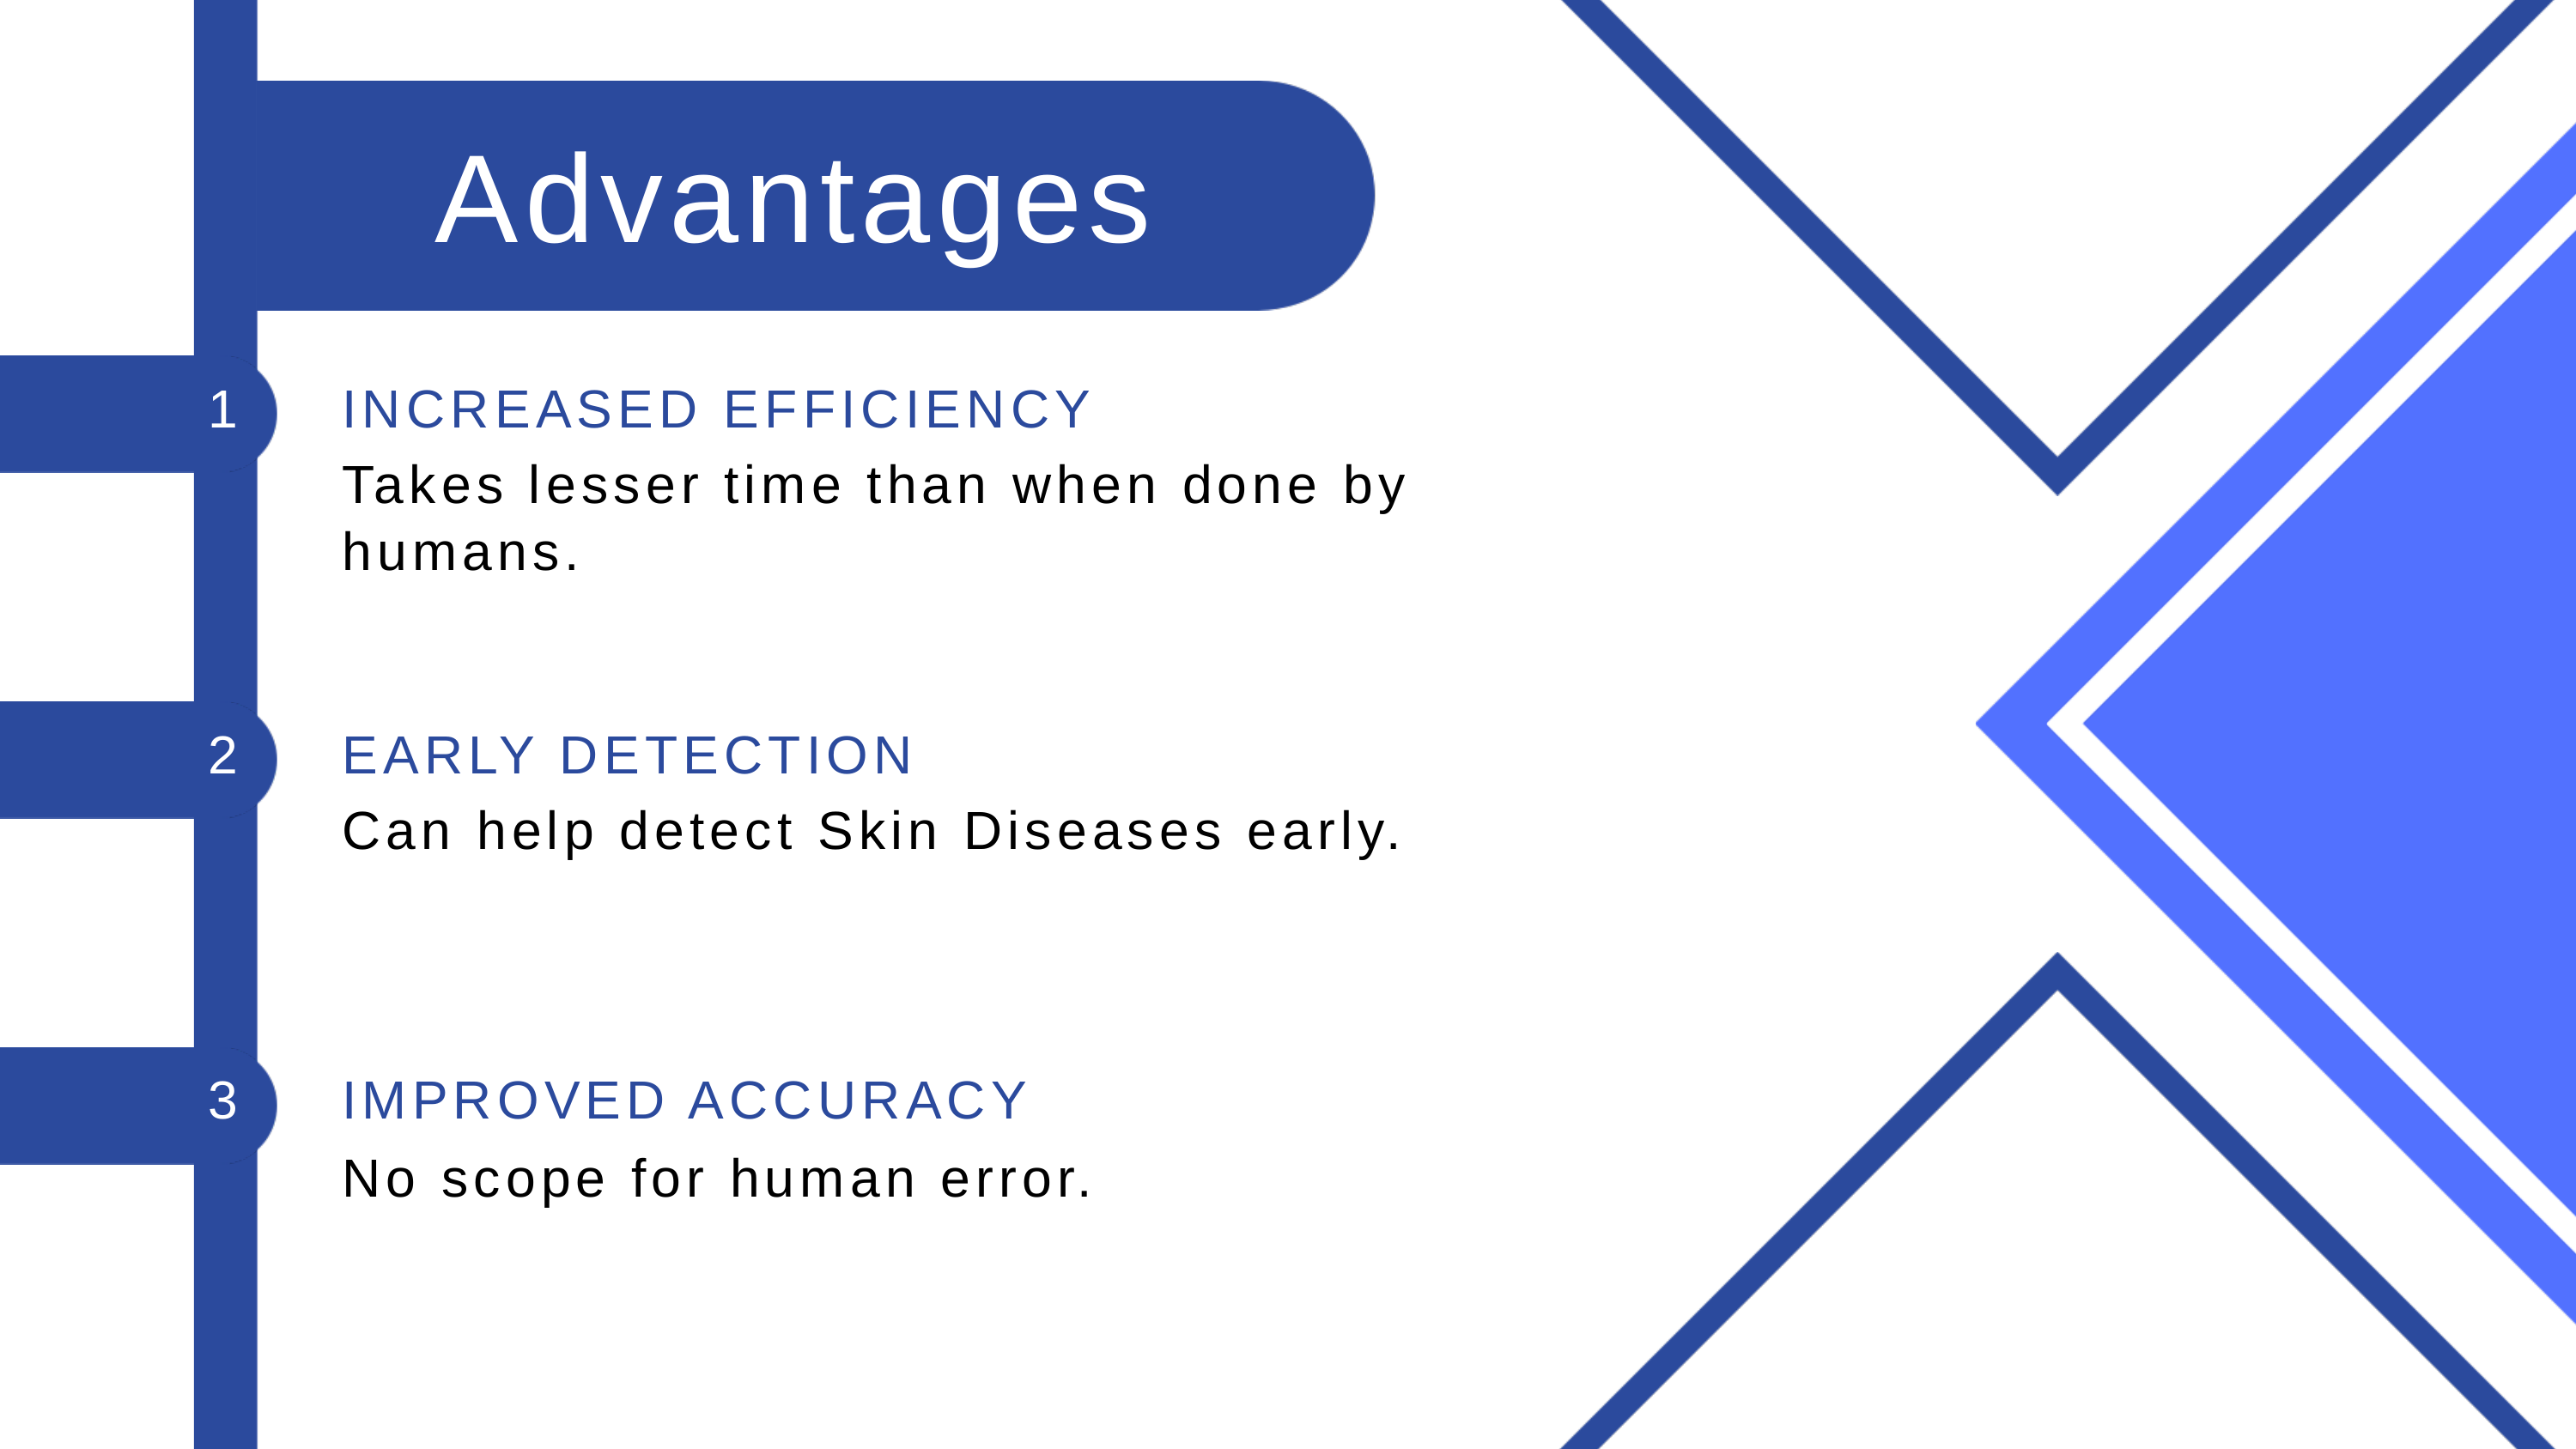

Advantages

1
INCREASED EFFICIENCY
Takes lesser time than when done by humans.

2
EARLY DETECTION
Can help detect Skin Diseases early.

3
IMPROVED ACCURACY
No scope for human error.